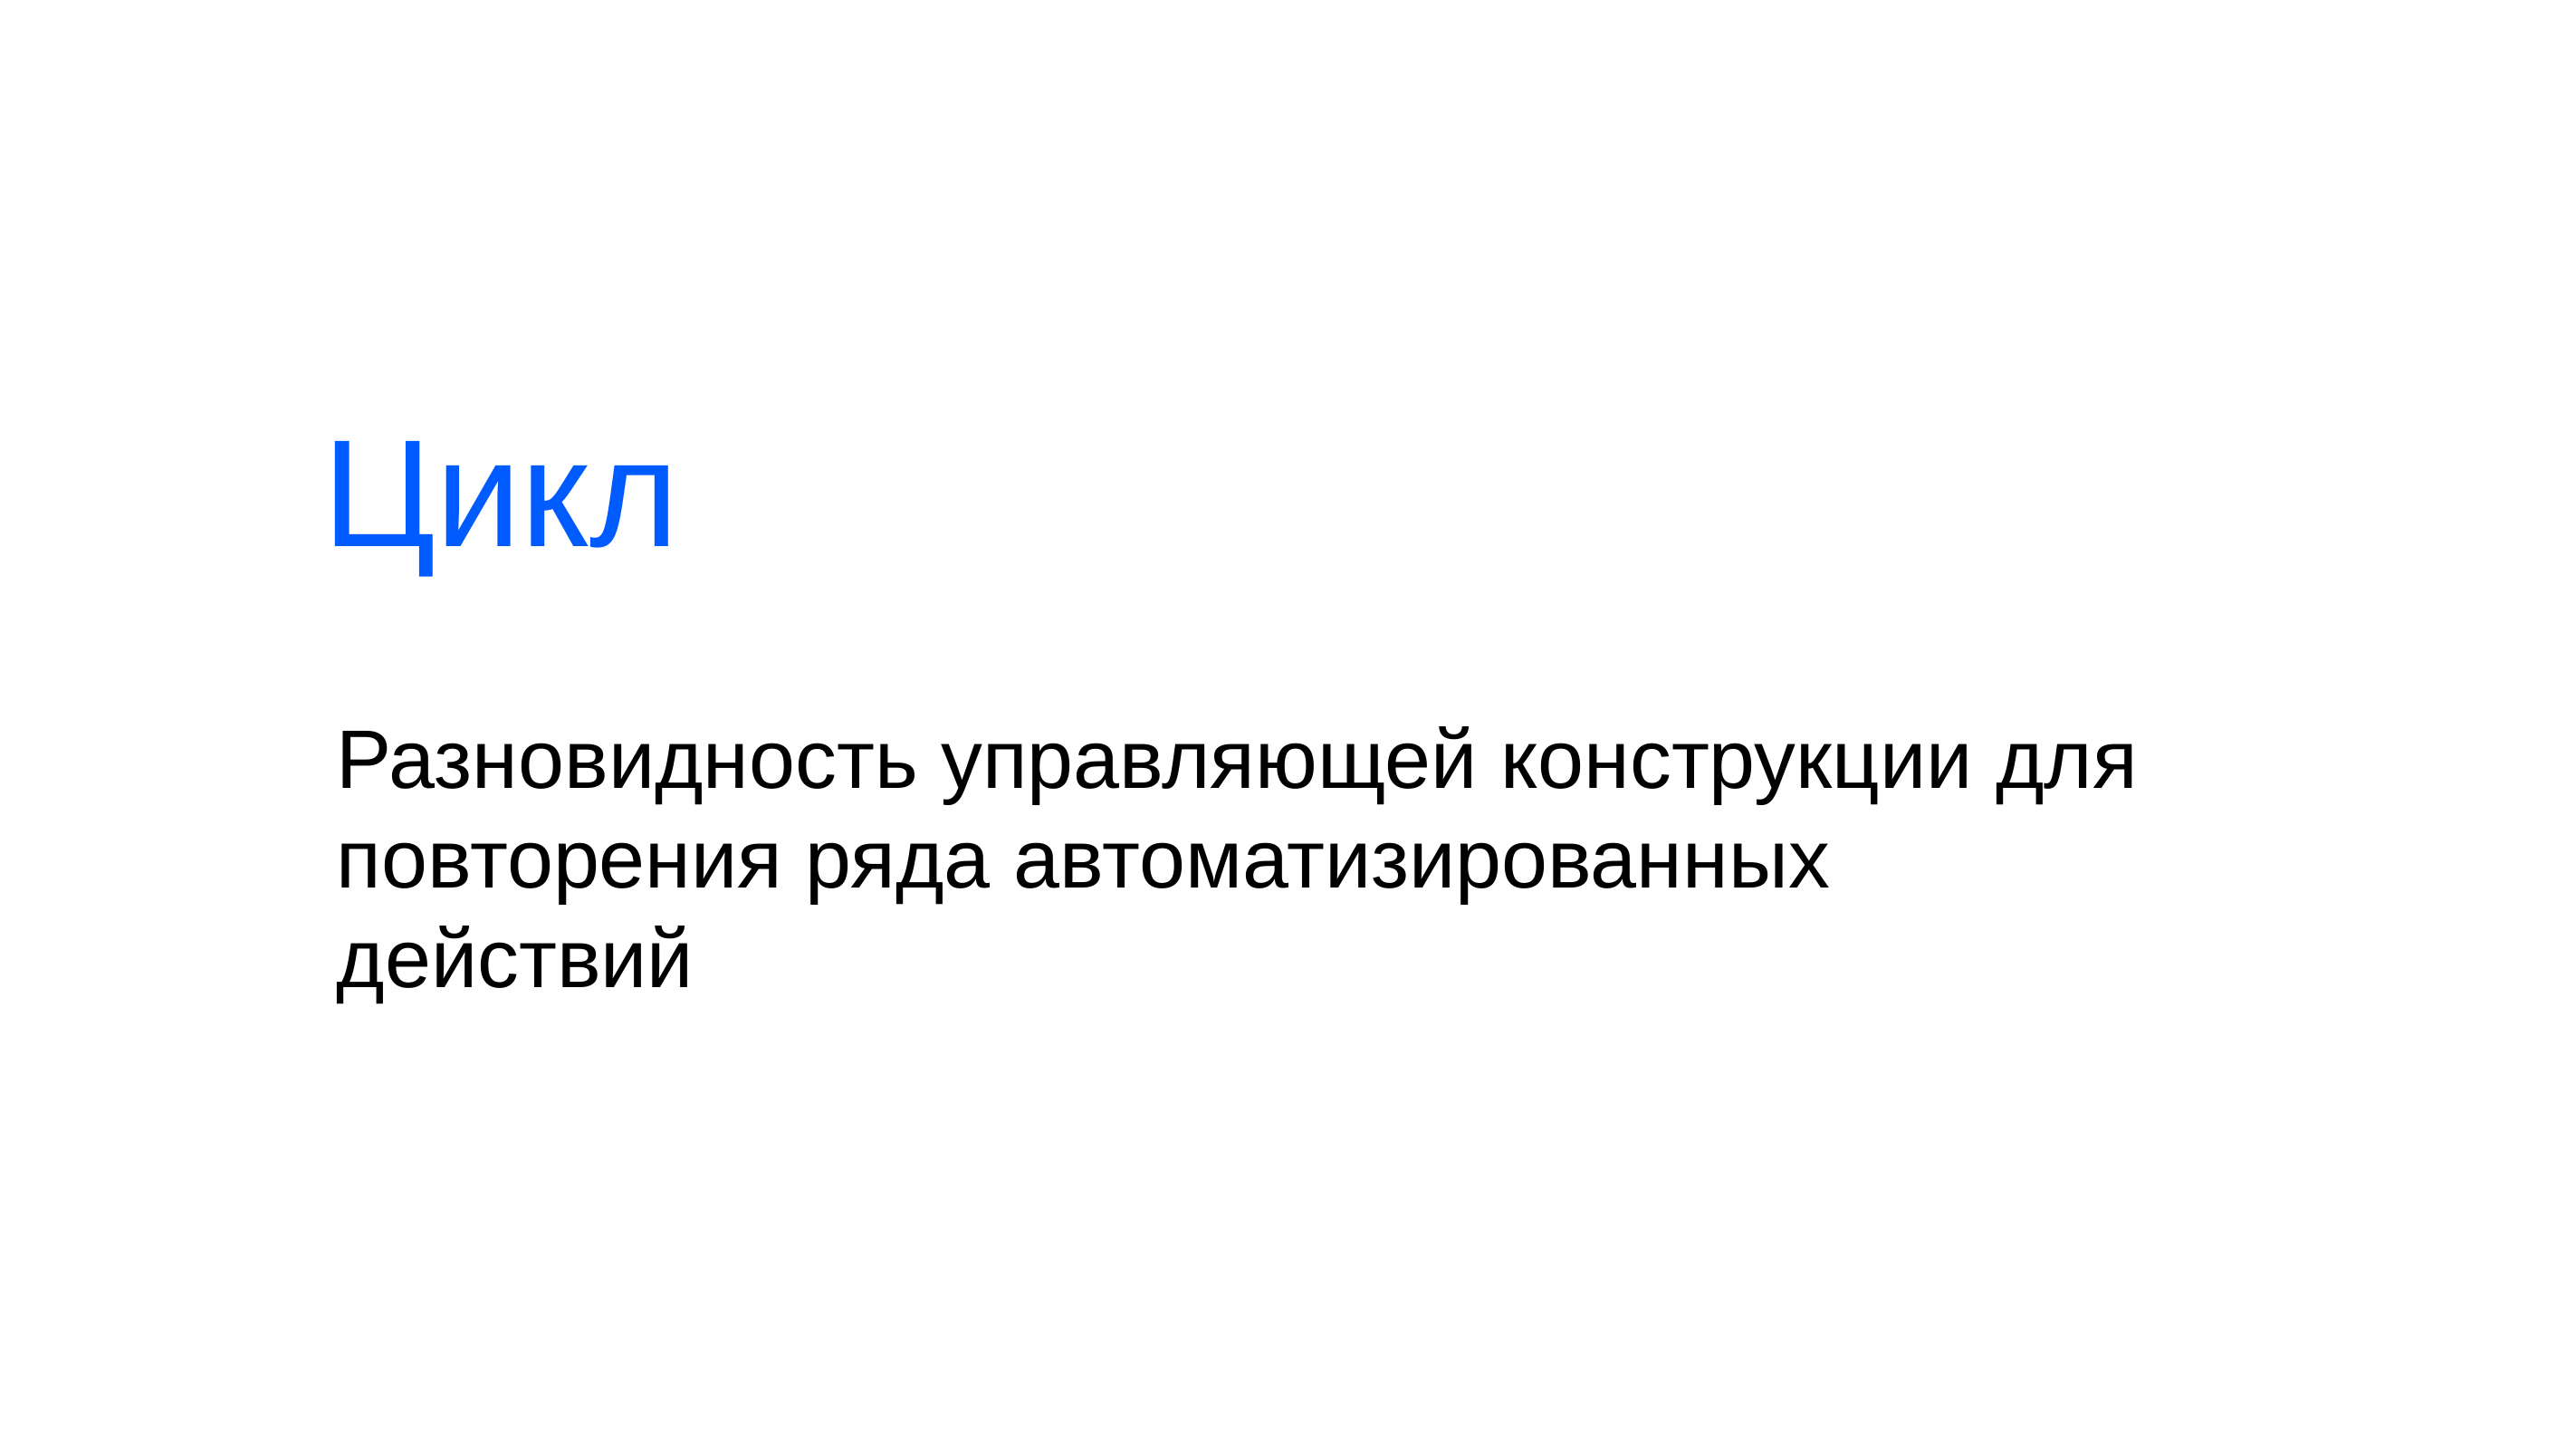

# Цикл
Разновидность управляющей конструкции для повторения ряда автоматизированных действий